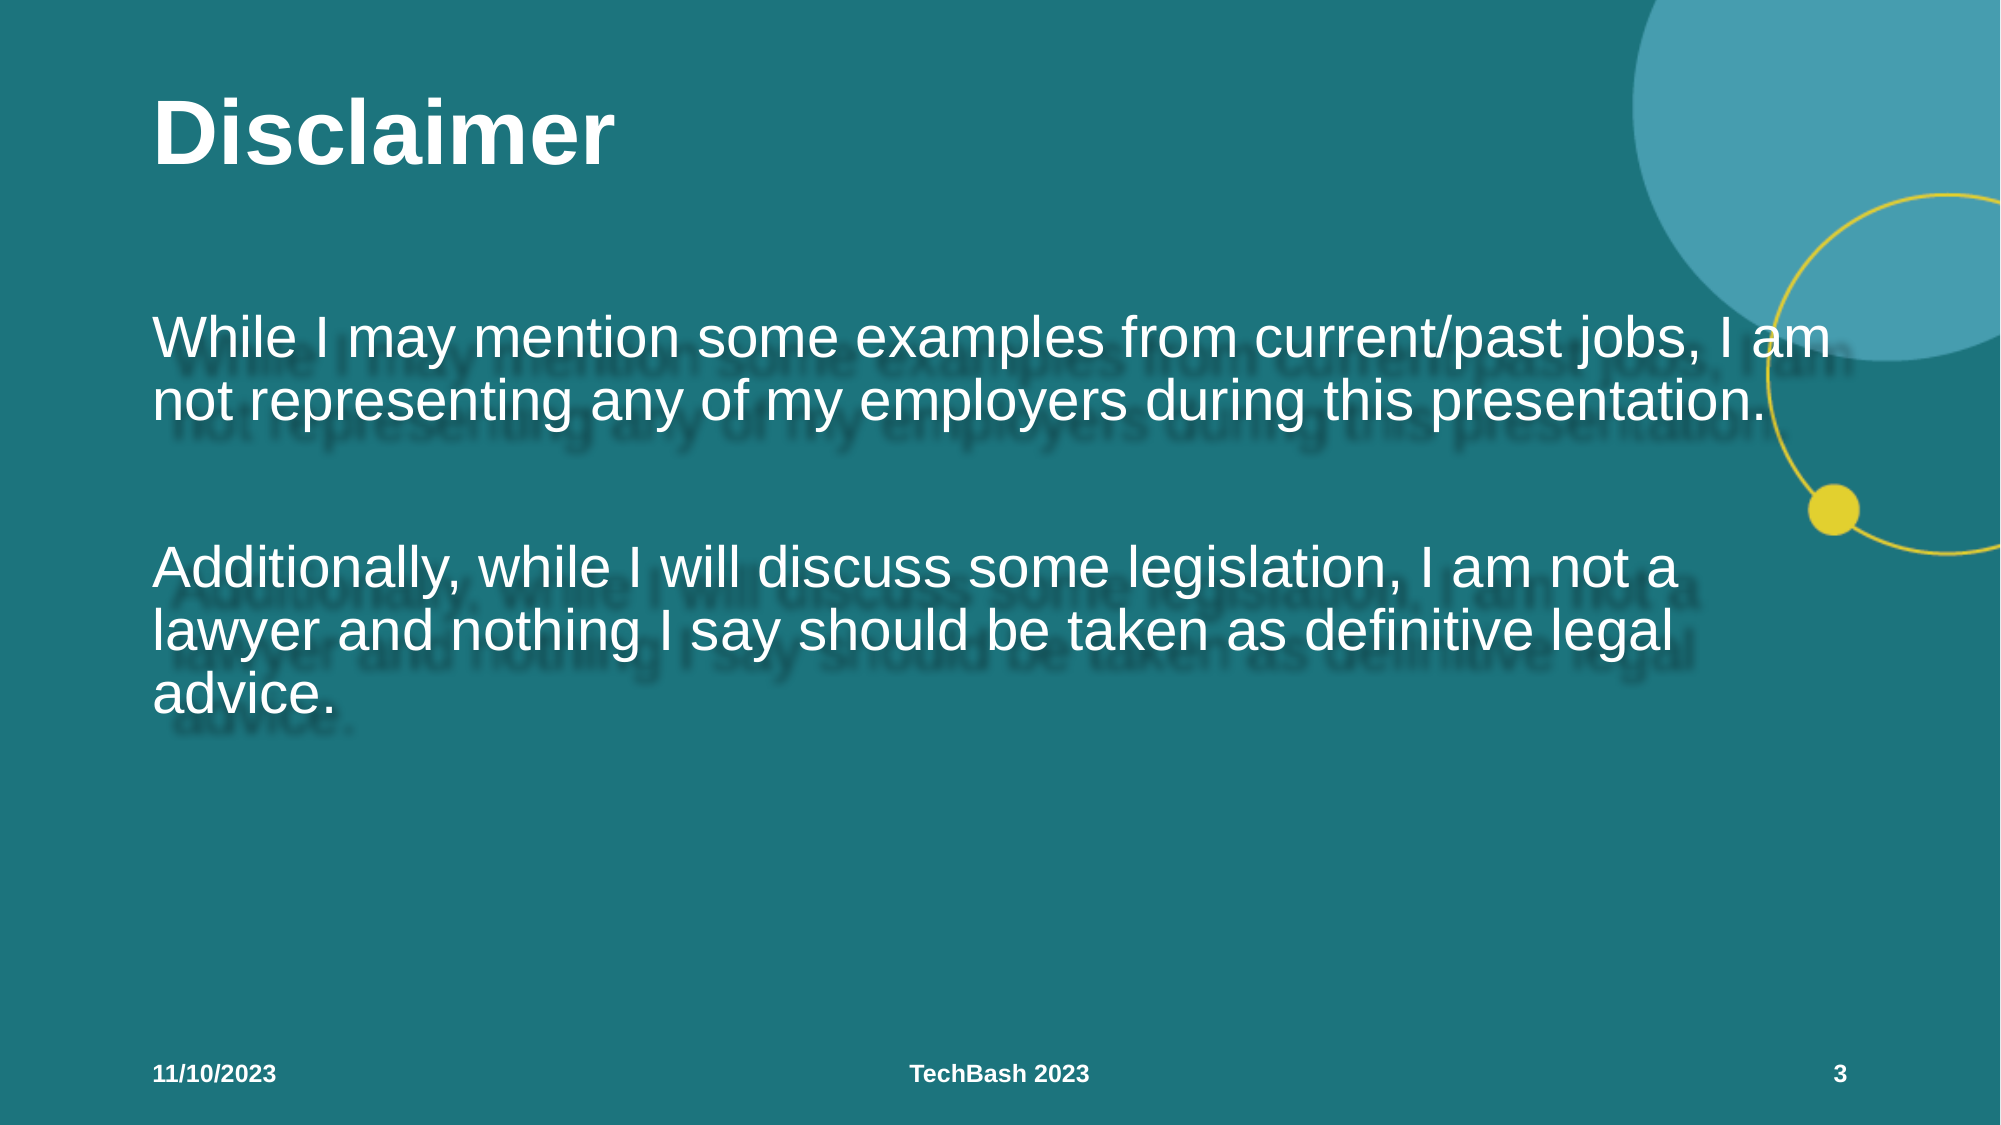

# Disclaimer
While I may mention some examples from current/past jobs, I am not representing any of my employers during this presentation.

Additionally, while I will discuss some legislation, I am not a lawyer and nothing I say should be taken as definitive legal advice.
11/10/2023
TechBash 2023
3